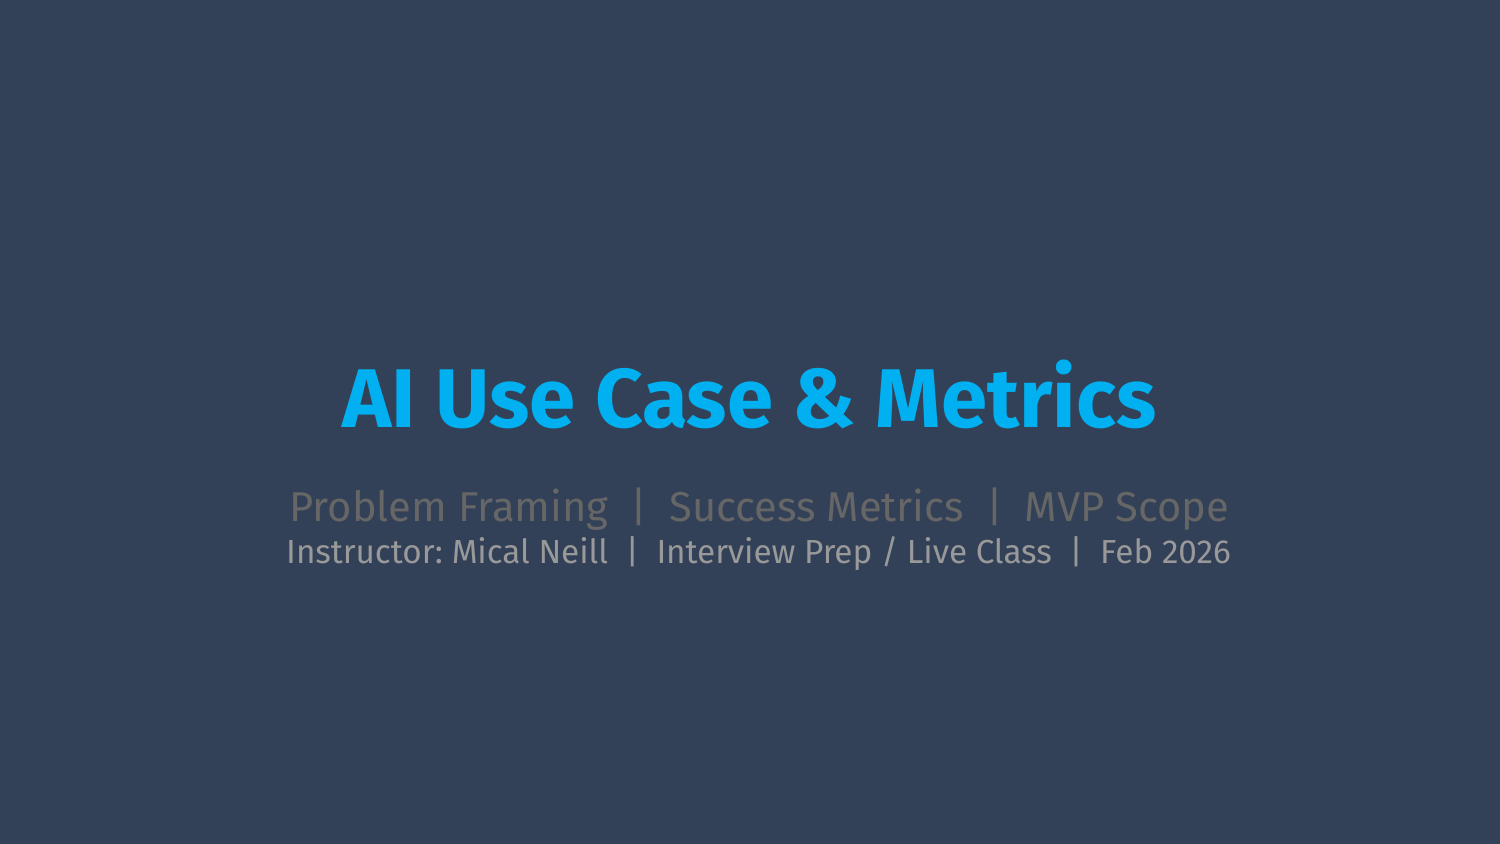

# AI Use Case & Metrics
Problem Framing  |  Success Metrics  |  MVP Scope
Instructor: Mical Neill  |  Interview Prep / Live Class  |  Feb 2026